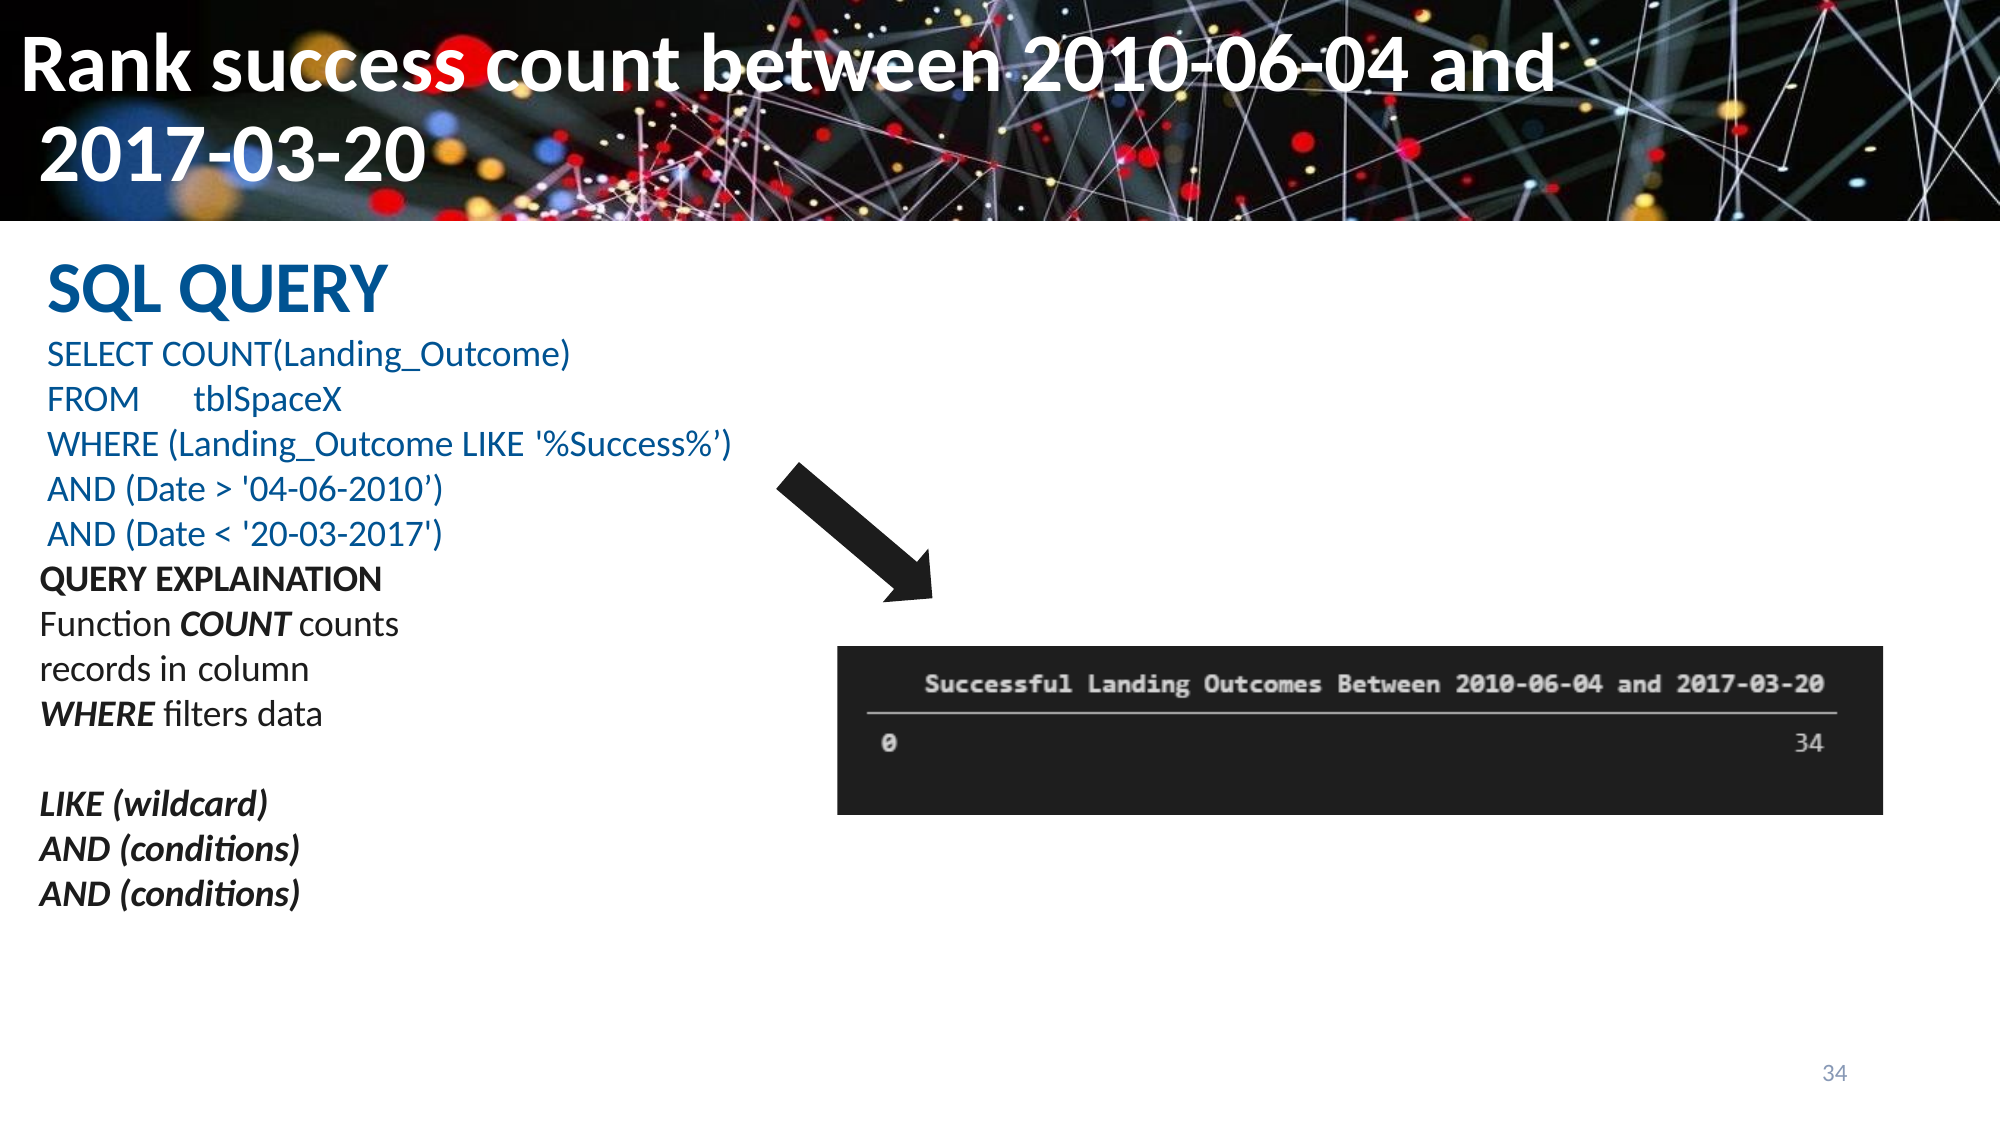

# Rank success count between 2010-06-04 and  2017-03-20
SQL QUERY
SELECT COUNT(Landing_Outcome)
FROM	tblSpaceX
WHERE (Landing_Outcome LIKE '%Success%’)
AND (Date > '04-06-2010’)  AND (Date < '20-03-2017')
QUERY EXPLAINATION
Function COUNT counts records in column
WHERE filters data

LIKE (wildcard)  AND (conditions)  AND (conditions)

34